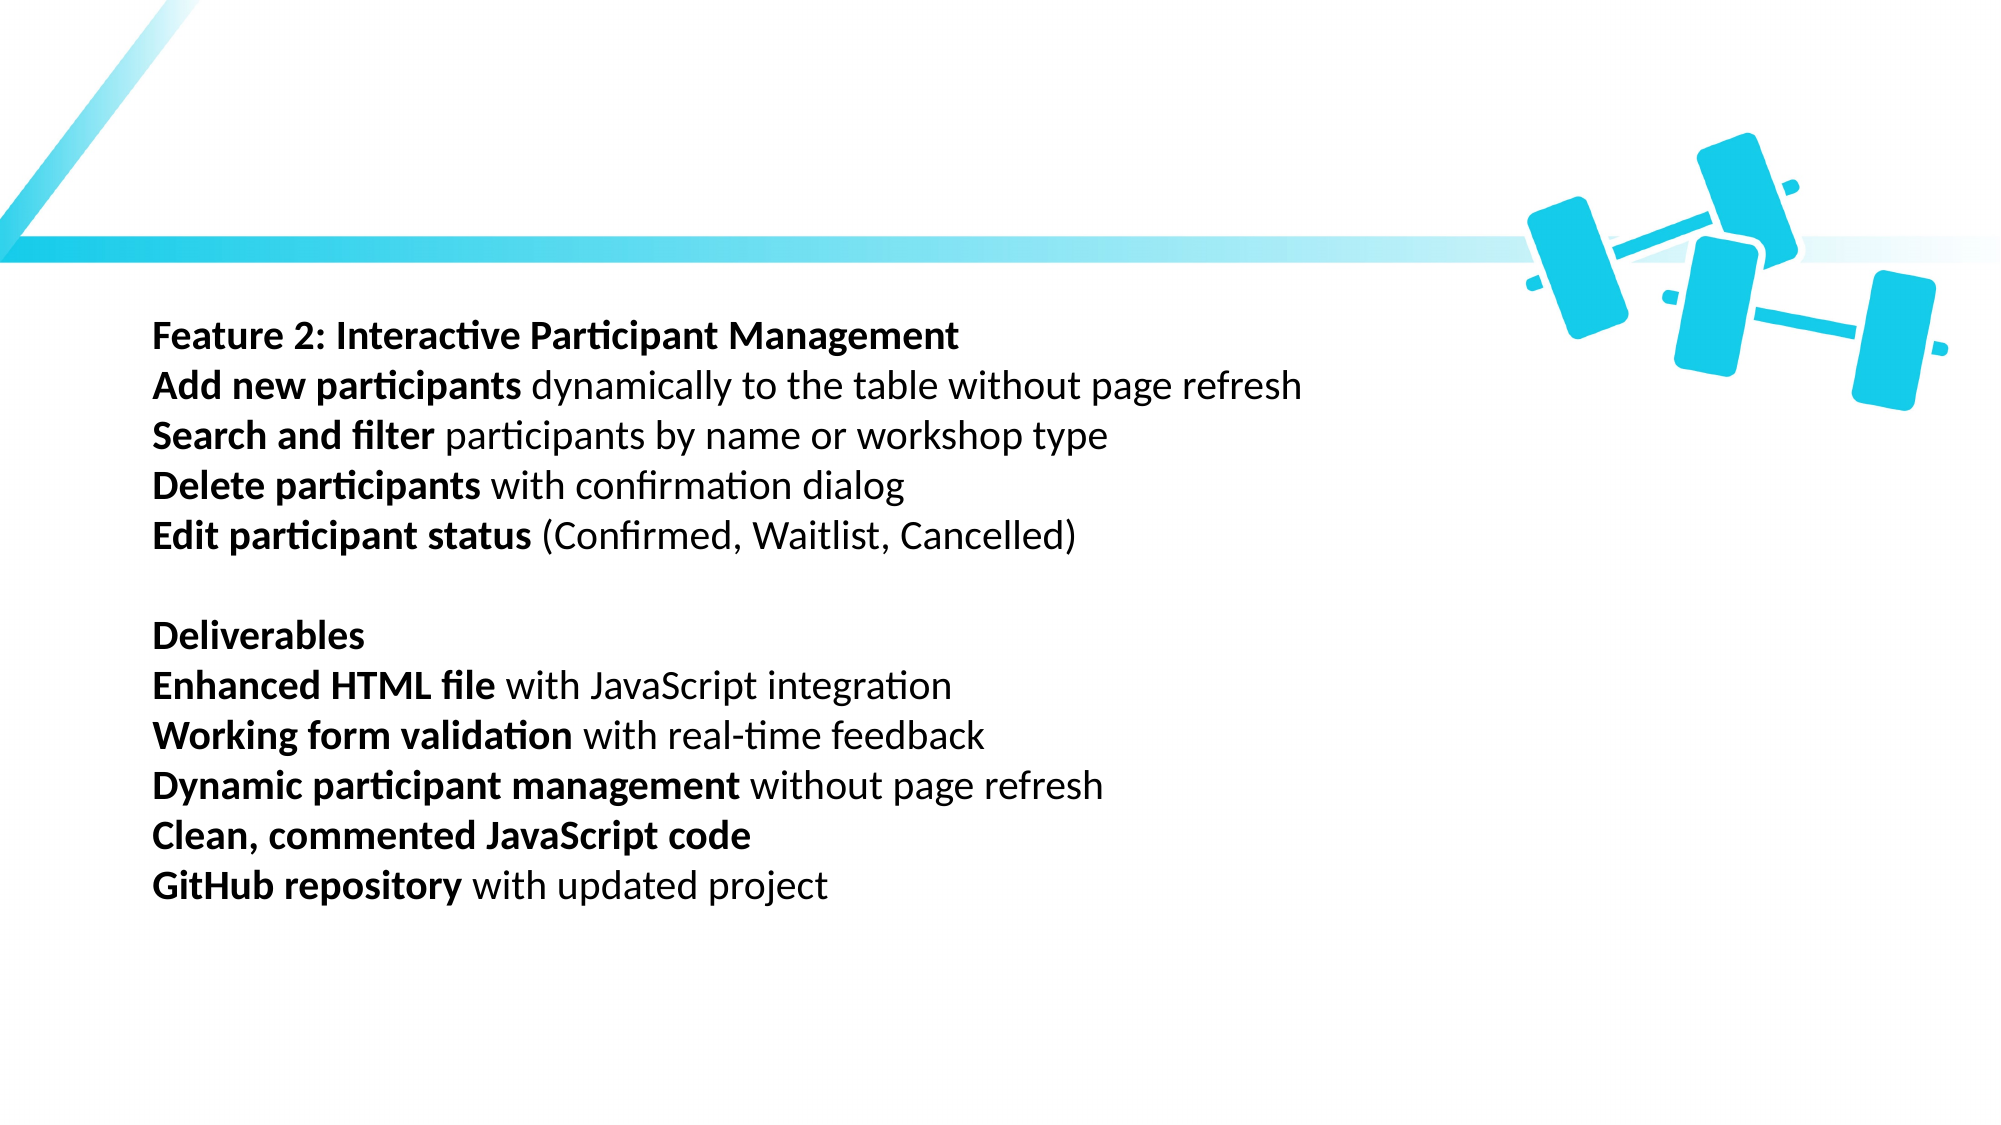

#
Feature 2: Interactive Participant Management
Add new participants dynamically to the table without page refresh
Search and filter participants by name or workshop type
Delete participants with confirmation dialog
Edit participant status (Confirmed, Waitlist, Cancelled)

Deliverables
Enhanced HTML file with JavaScript integration
Working form validation with real-time feedback
Dynamic participant management without page refresh
Clean, commented JavaScript code
GitHub repository with updated project